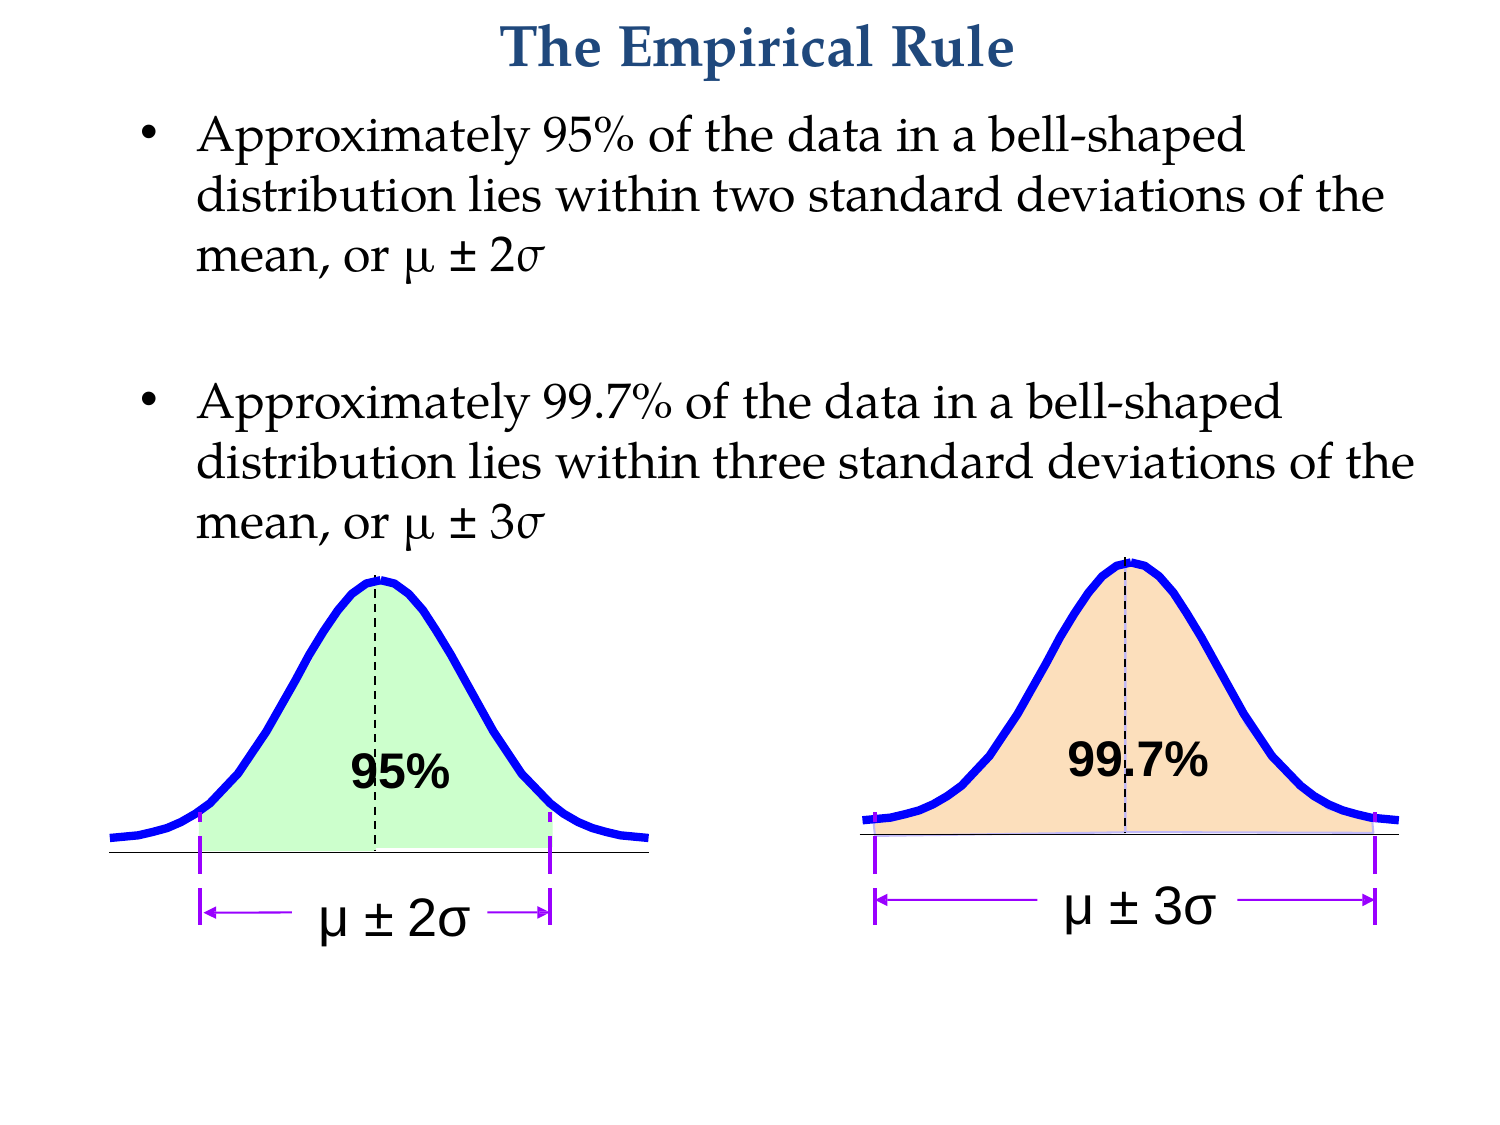

The Empirical Rule
Approximately 95% of the data in a bell-shaped distribution lies within two standard deviations of the mean, or µ ± 2σ

Approximately 99.7% of the data in a bell-shaped distribution lies within three standard deviations of the mean, or µ ± 3σ

99.7%
95%

μ ± 3σ
μ ± 2σ